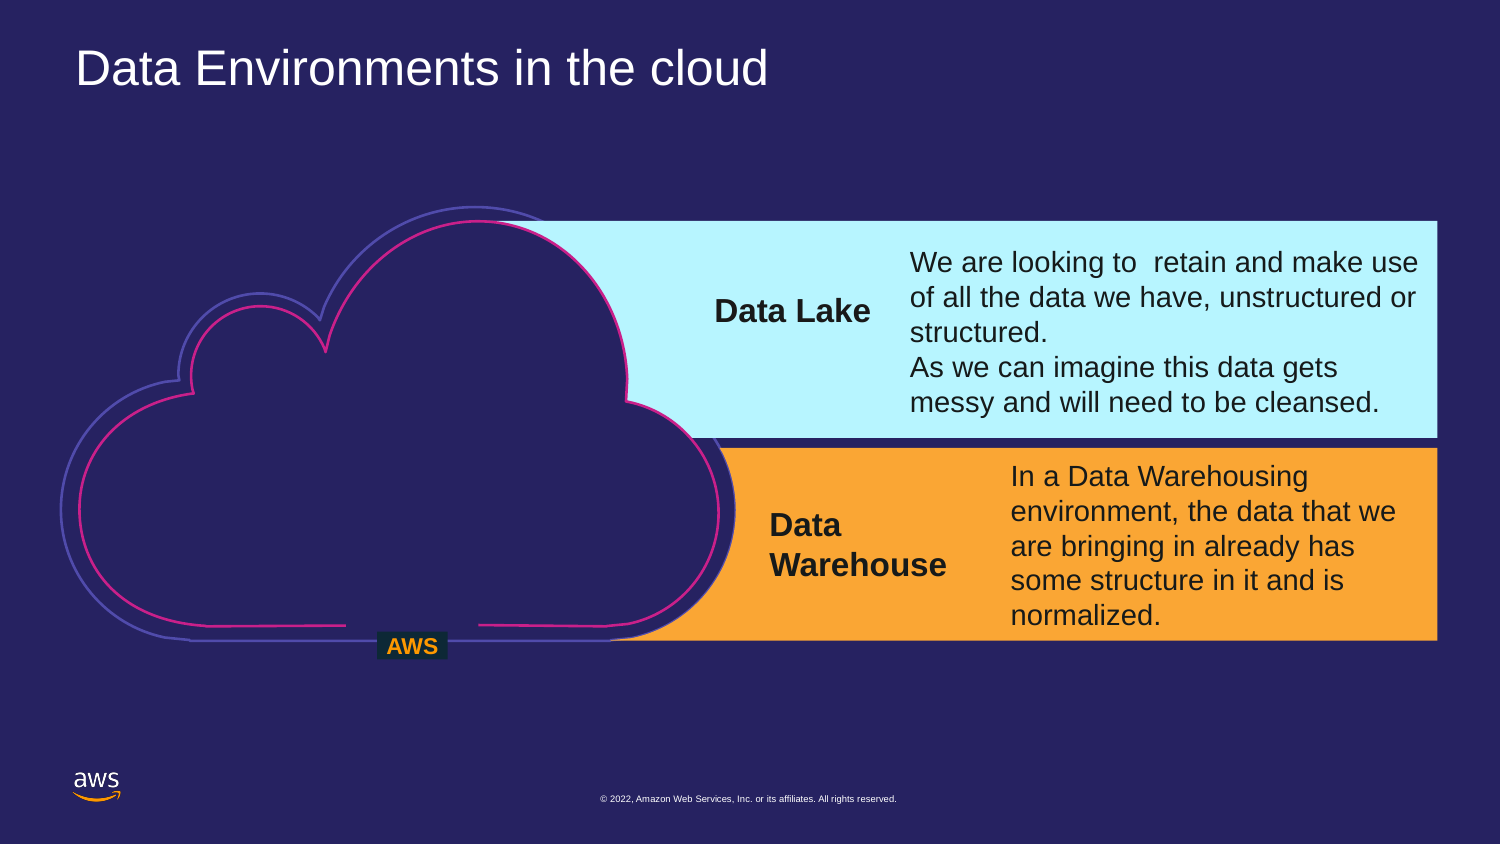

# Data Environments in the cloud

We are looking to  retain and make use of all the data we have, unstructured or structured.
As we can imagine this data gets messy and will need to be cleansed.
Data Lake

In a Data Warehousing environment, the data that we are bringing in already has some structure in it and is normalized.
Data Warehouse
AWS